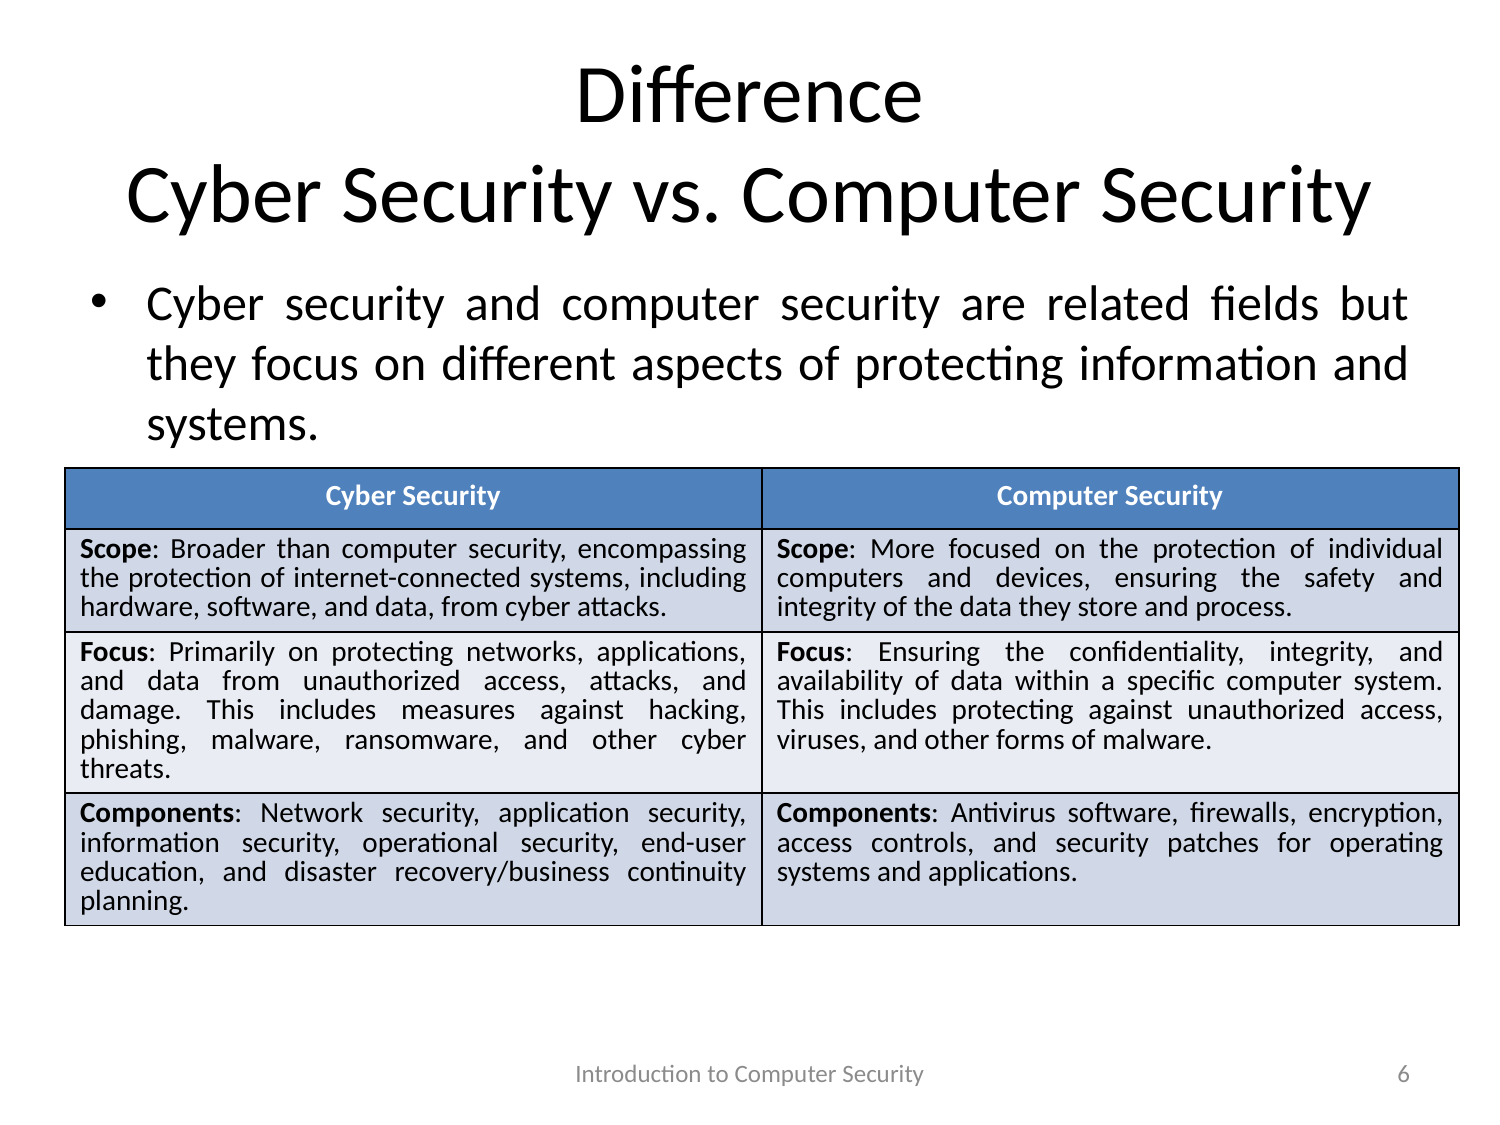

# Difference Cyber Security vs. Computer Security
Cyber security and computer security are related fields but they focus on different aspects of protecting information and systems.

| Cyber Security | Computer Security |
| --- | --- |
| Scope: Broader than computer security, encompassing the protection of internet-connected systems, including hardware, software, and data, from cyber attacks. | Scope: More focused on the protection of individual computers and devices, ensuring the safety and integrity of the data they store and process. |
| Focus: Primarily on protecting networks, applications, and data from unauthorized access, attacks, and damage. This includes measures against hacking, phishing, malware, ransomware, and other cyber threats. | Focus: Ensuring the confidentiality, integrity, and availability of data within a specific computer system. This includes protecting against unauthorized access, viruses, and other forms of malware. |
| Components: Network security, application security, information security, operational security, end-user education, and disaster recovery/business continuity planning. | Components: Antivirus software, firewalls, encryption, access controls, and security patches for operating systems and applications. |
Introduction to Computer Security
6